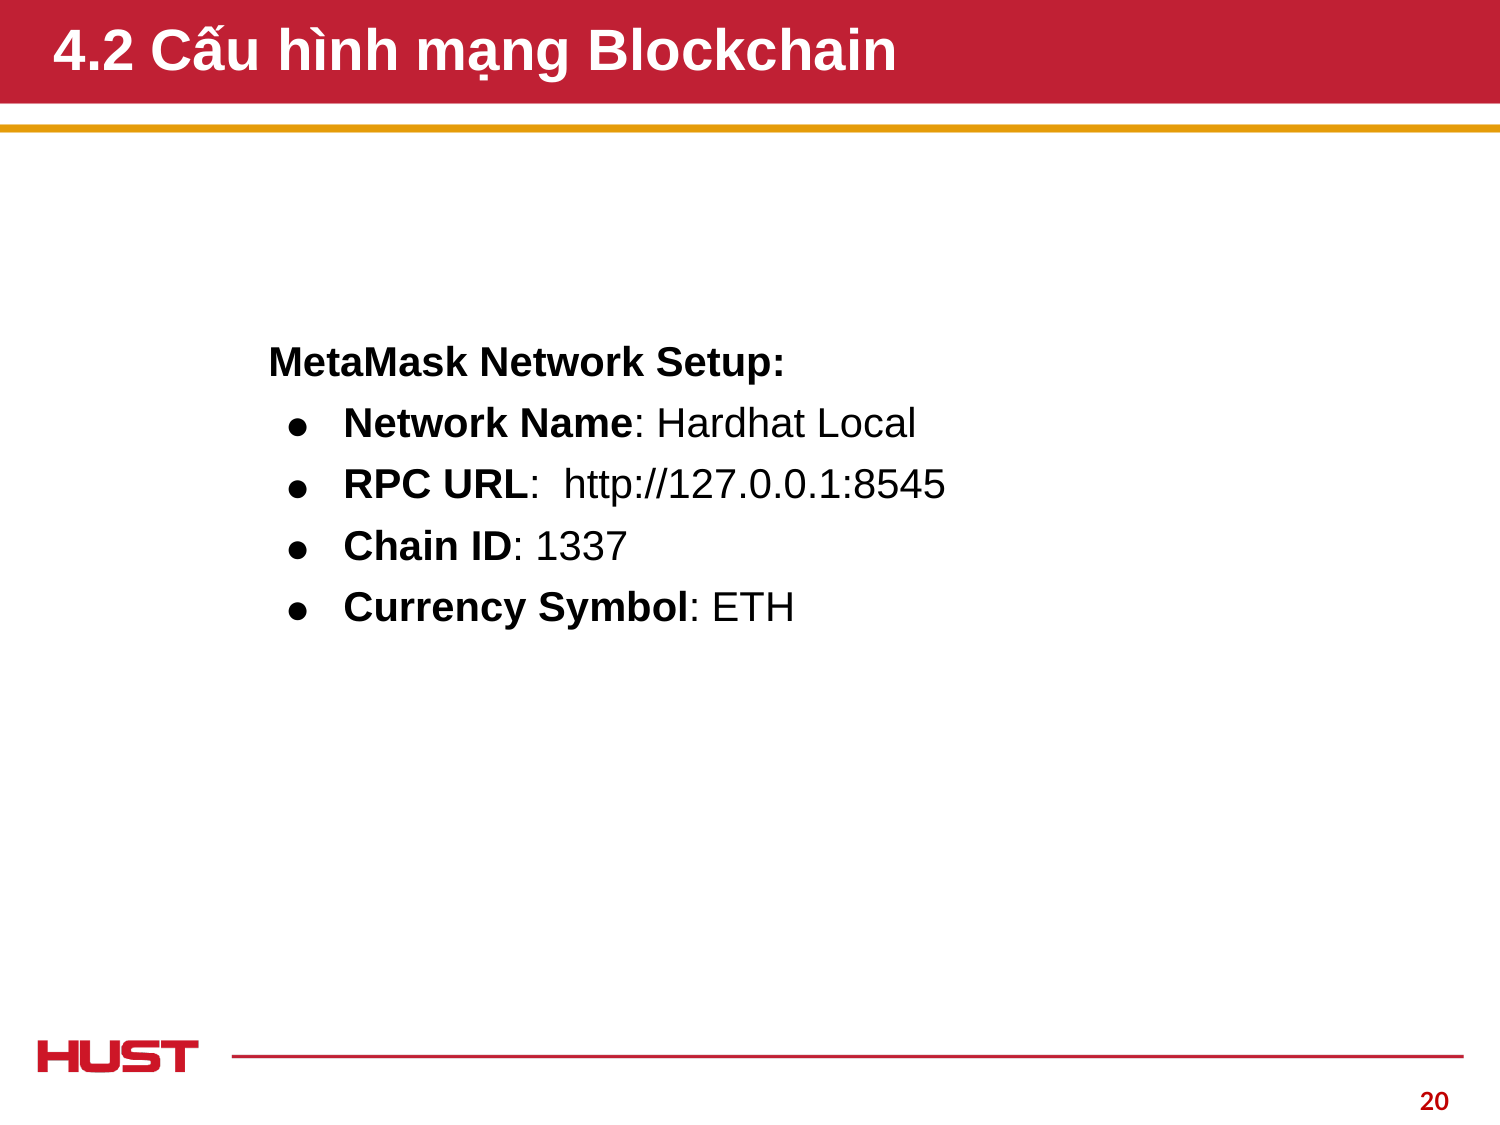

# 4.2 Cấu hình mạng Blockchain
MetaMask Network Setup:
Network Name: Hardhat Local
RPC URL:  http://127.0.0.1:8545
Chain ID: 1337
Currency Symbol: ETH
20